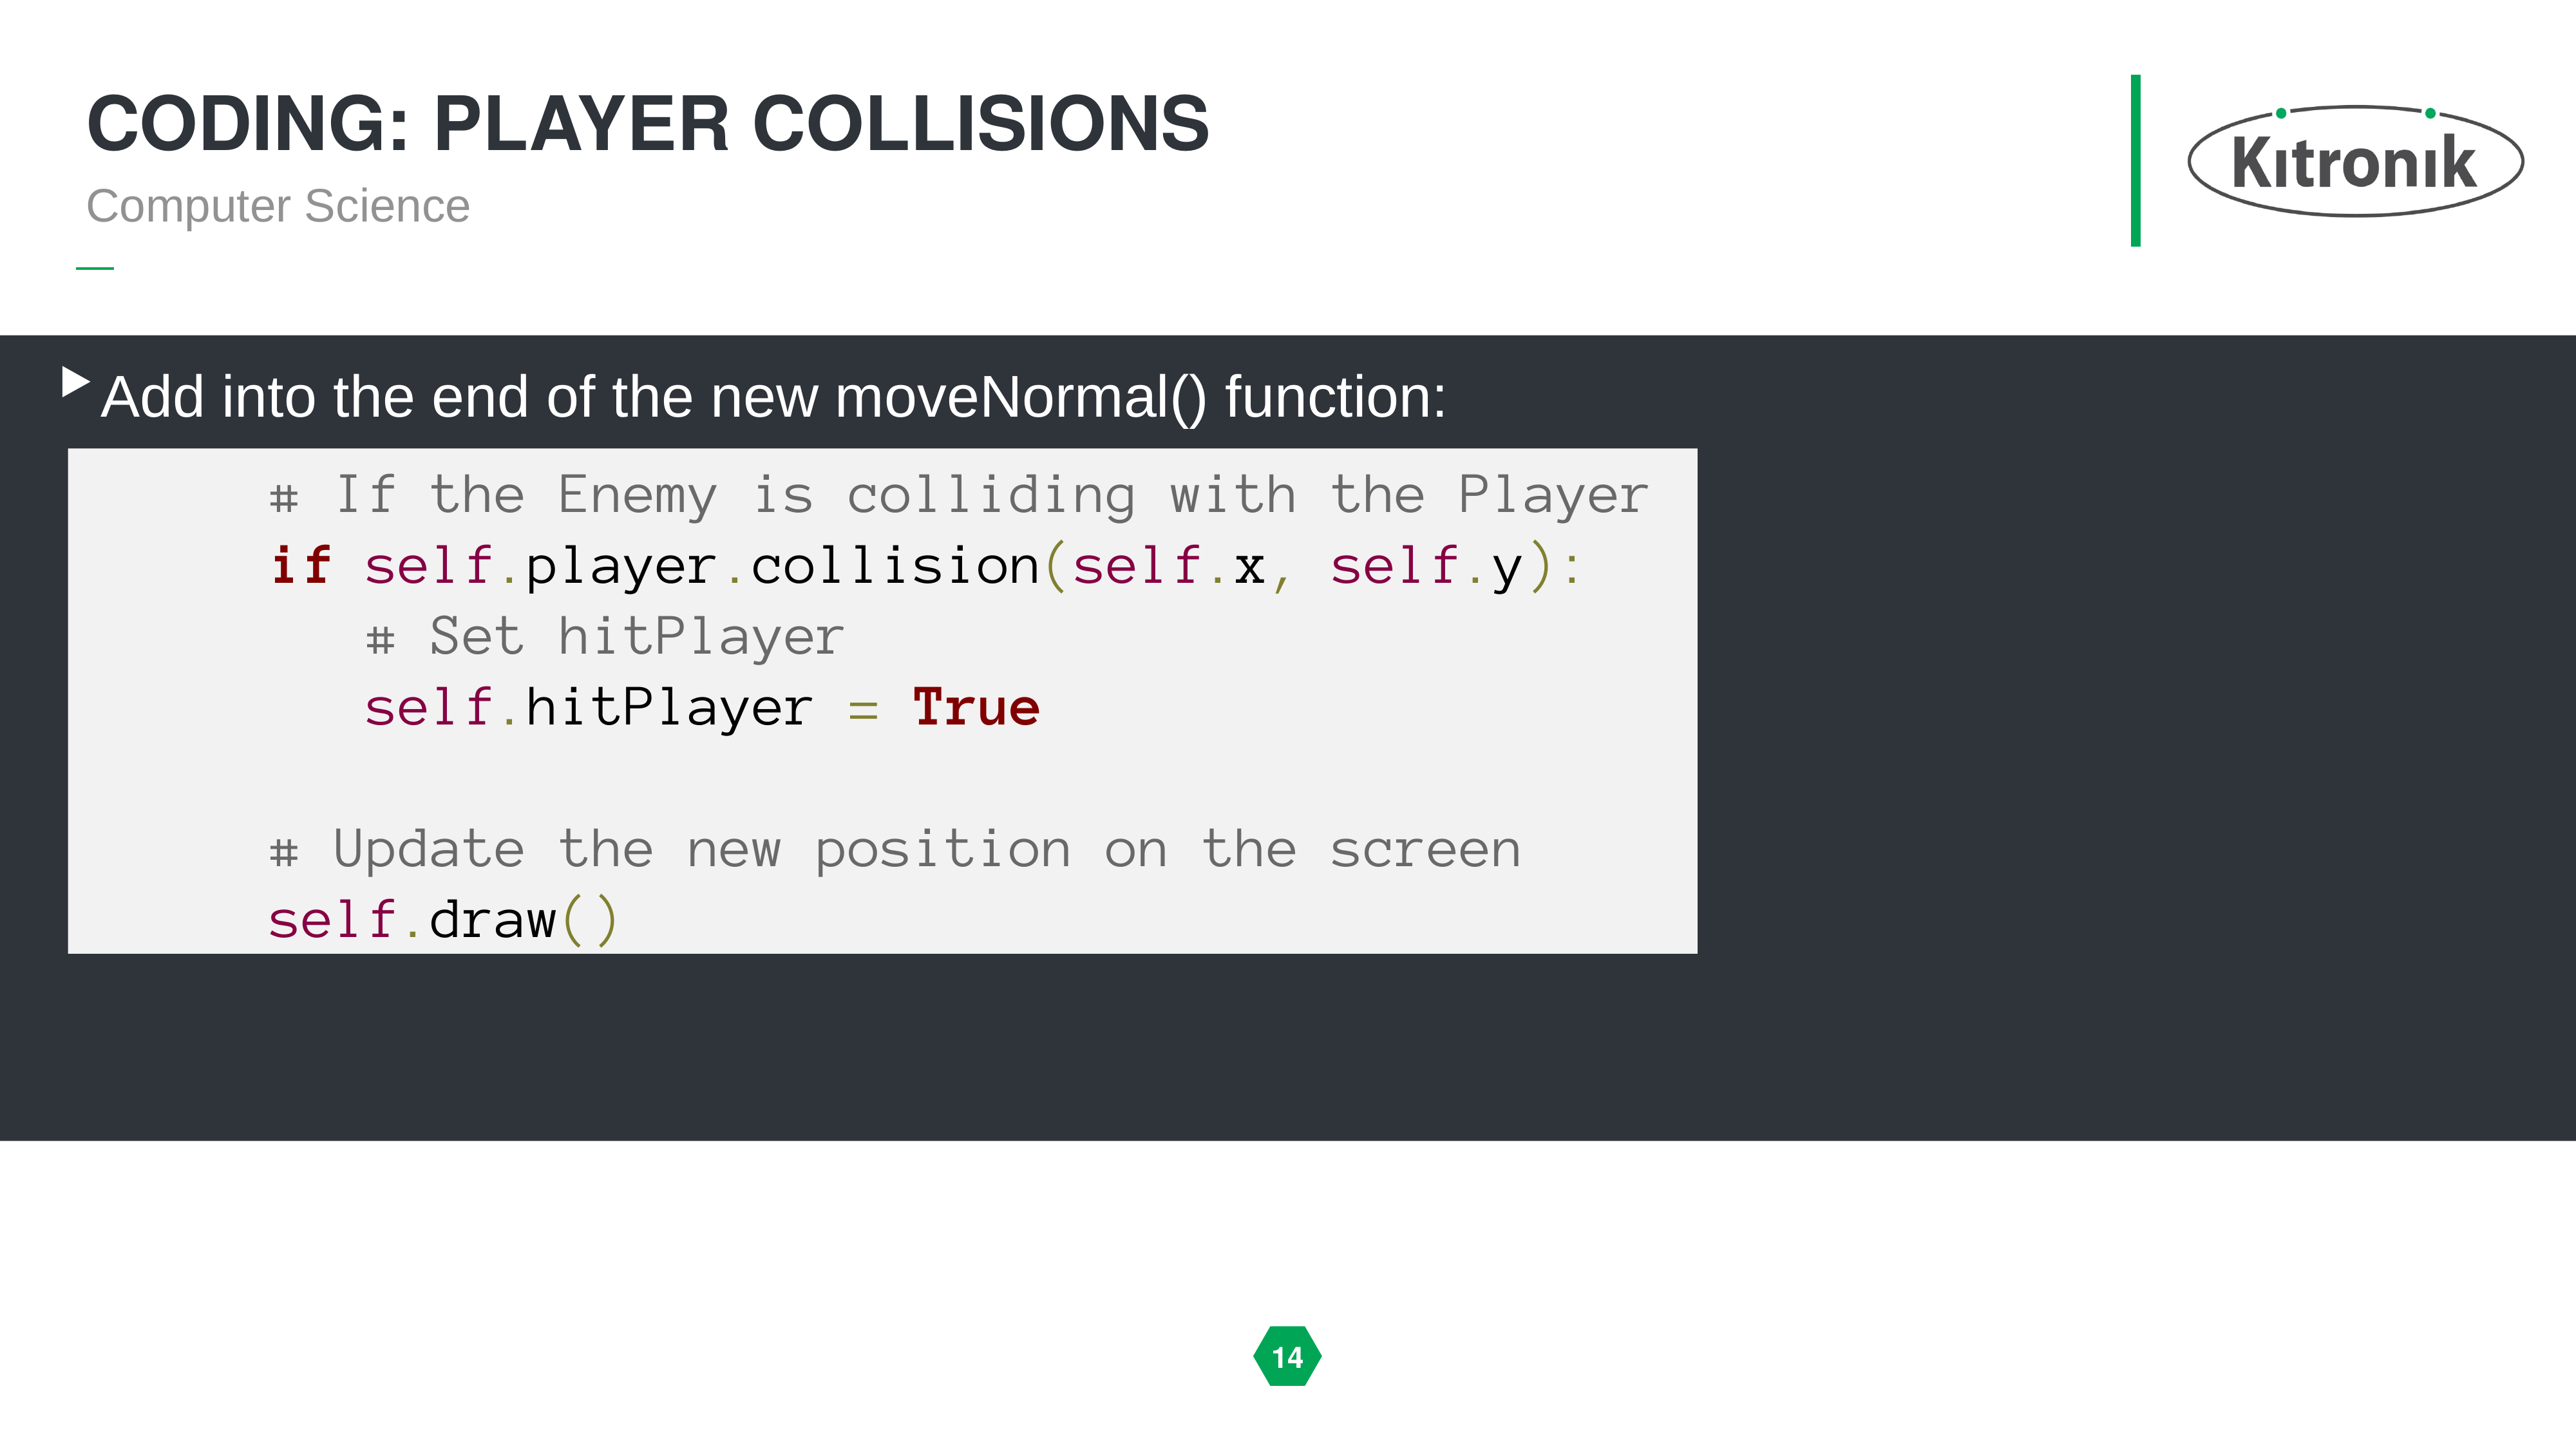

# Coding: player collisions
Computer Science

Add into the end of the new moveNormal() function:
		# If the Enemy is colliding with the Player
		if self.player.collision(self.x, self.y):
			# Set hitPlayer
			self.hitPlayer = True

		# Update the new position on the screen
		self.draw()

14